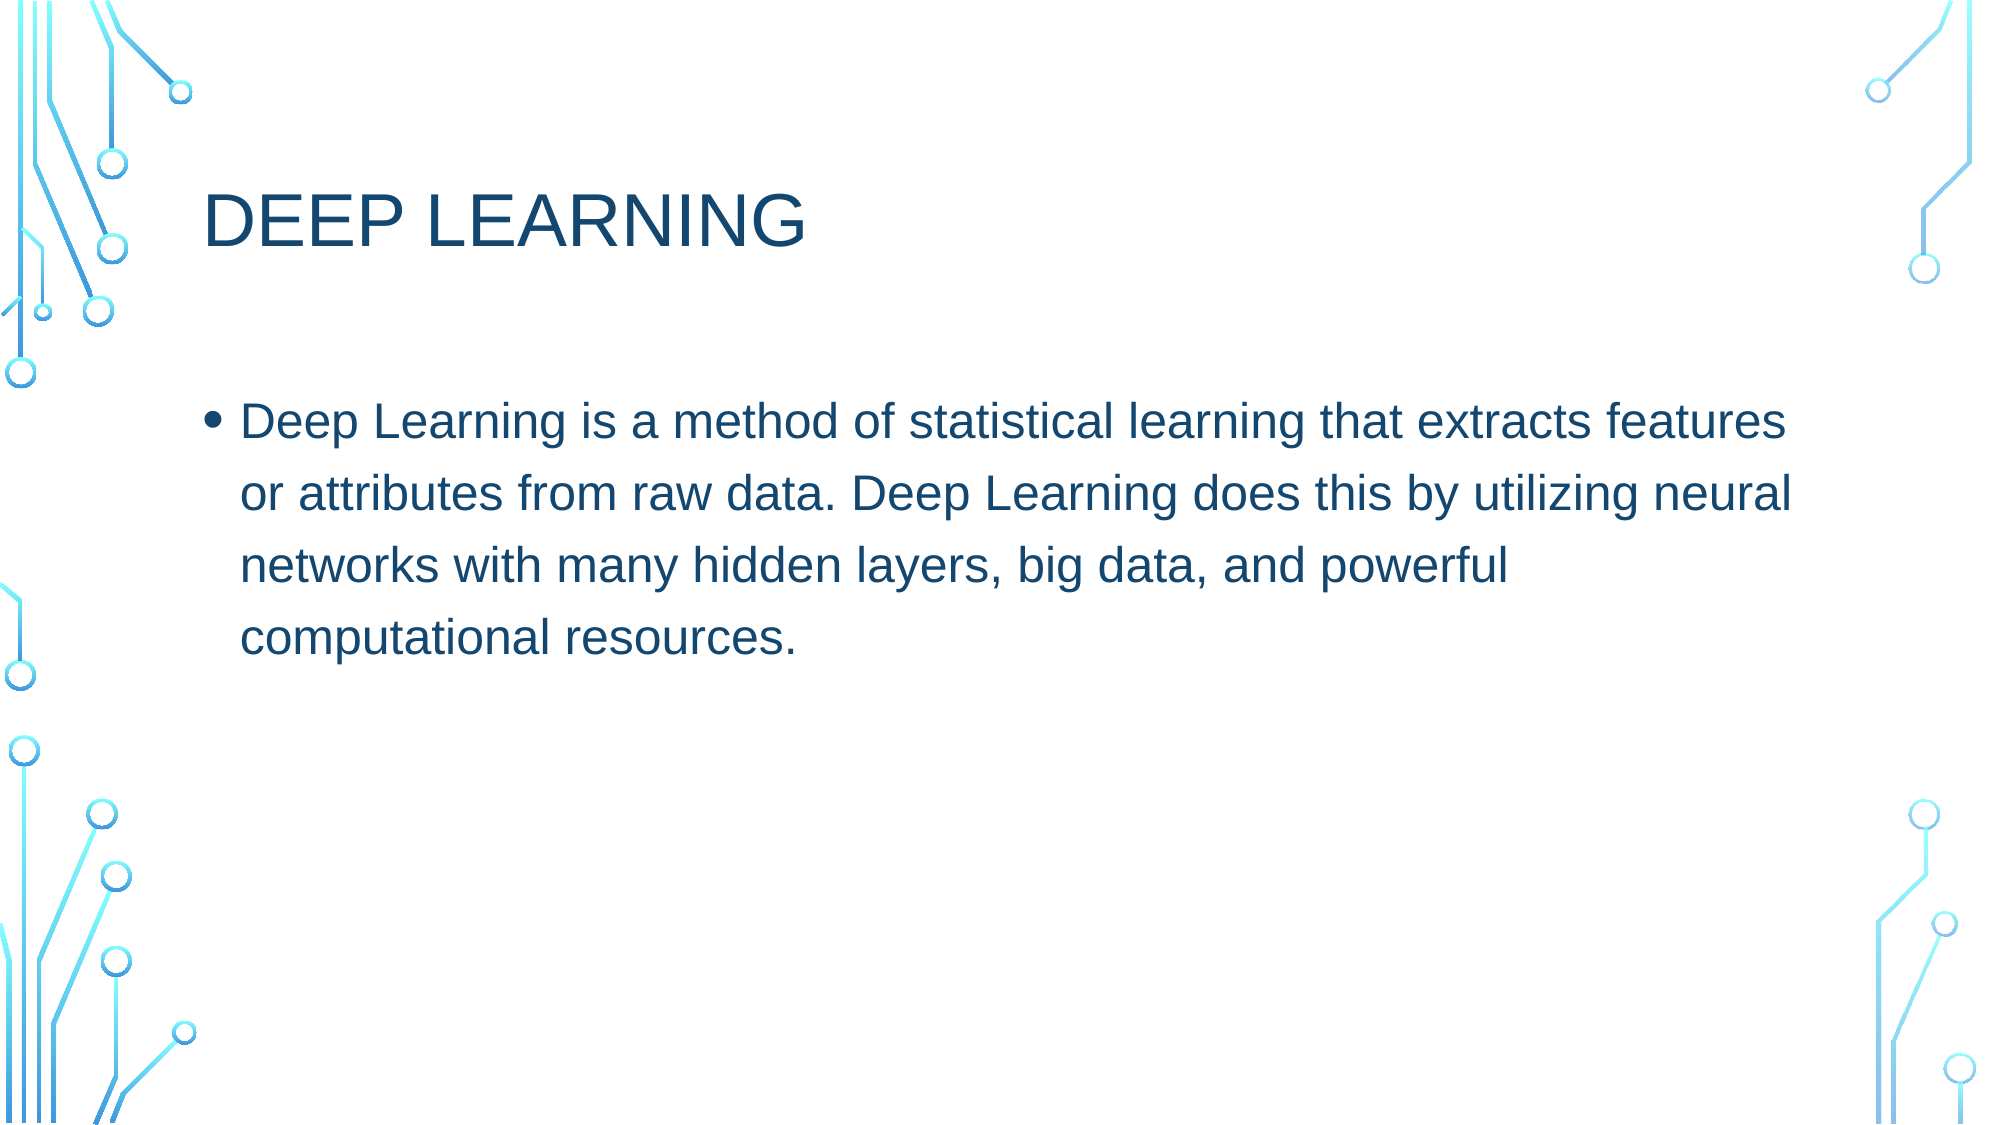

# Deep Learning
Deep Learning is a method of statistical learning that extracts features or attributes from raw data. Deep Learning does this by utilizing neural networks with many hidden layers, big data, and powerful computational resources.